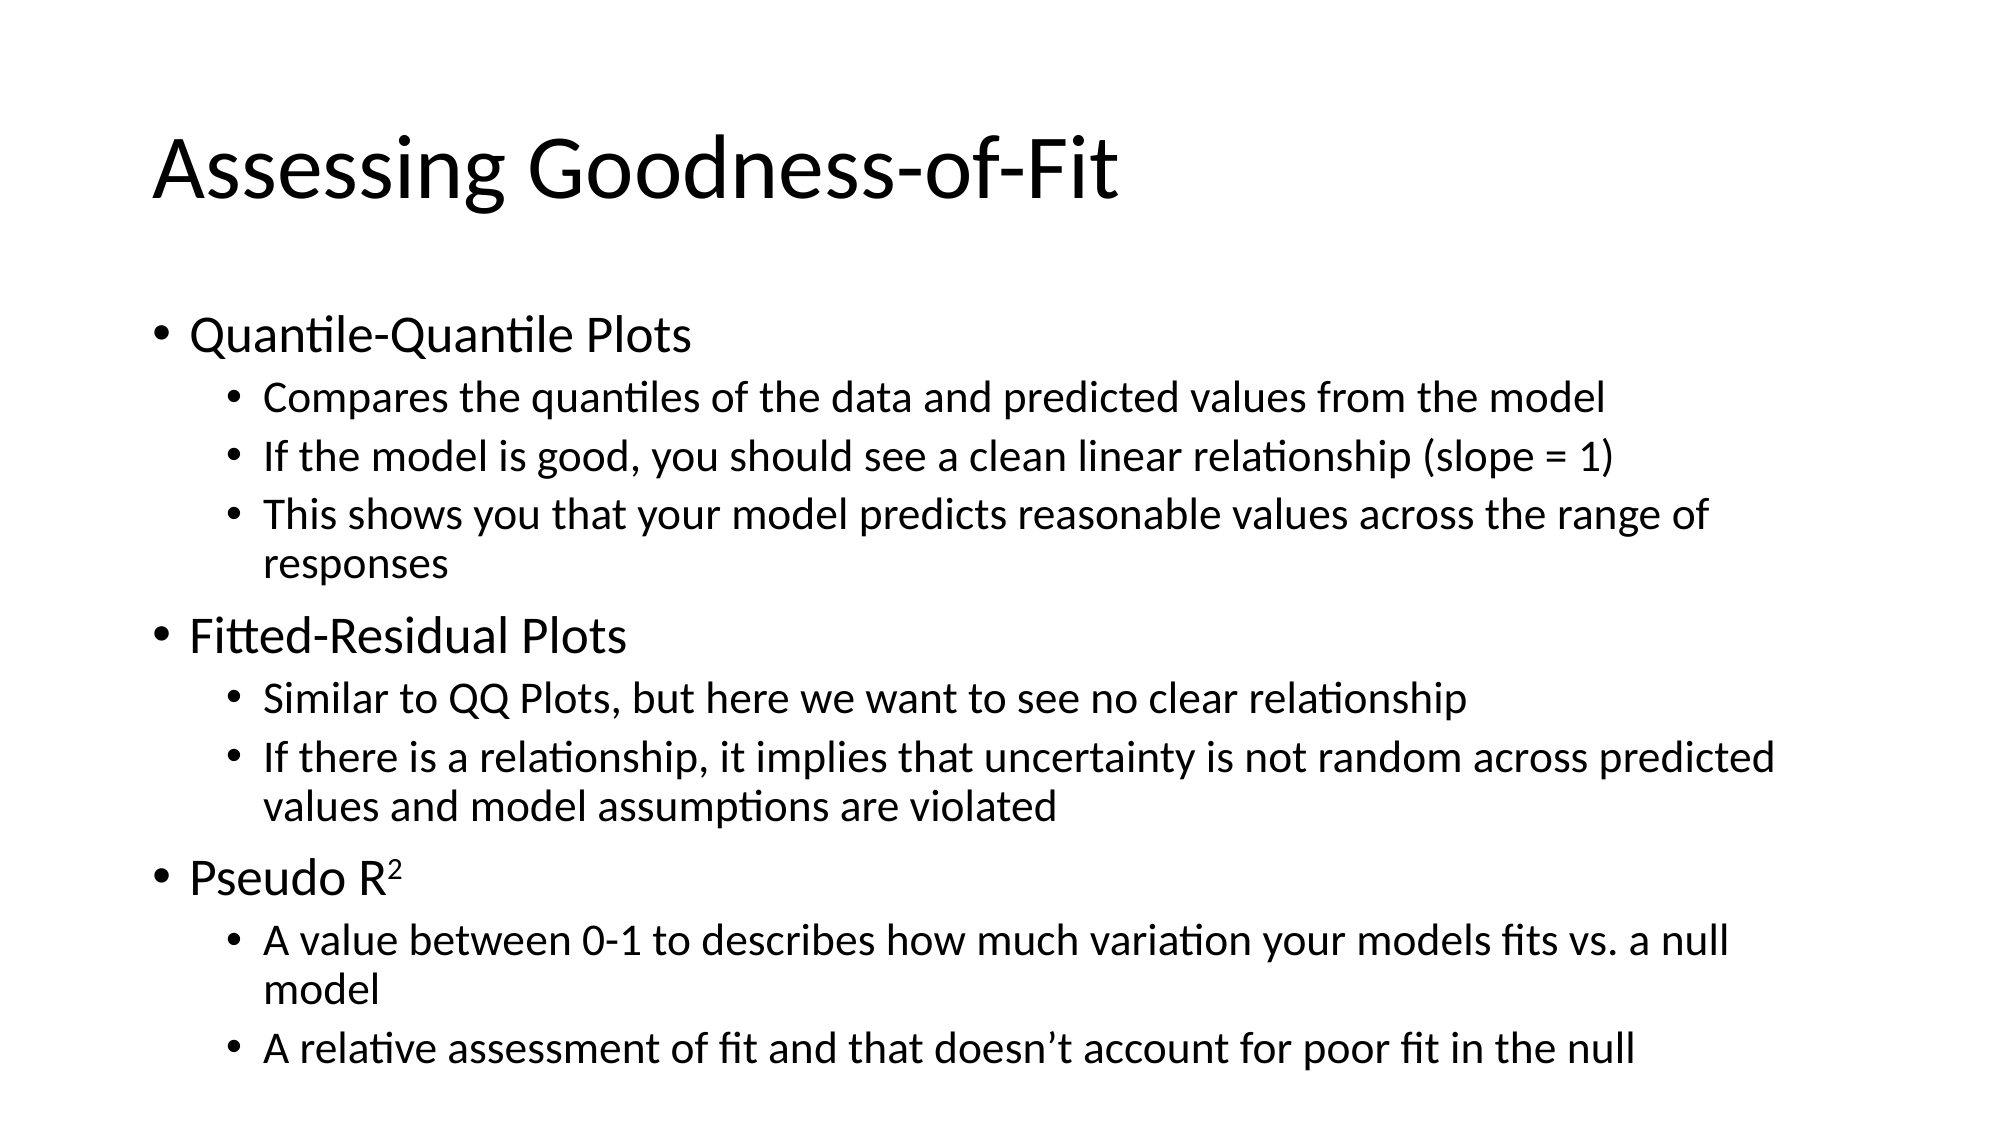

# Assessing Goodness-of-Fit
Quantile-Quantile Plots
Compares the quantiles of the data and predicted values from the model
If the model is good, you should see a clean linear relationship (slope = 1)
This shows you that your model predicts reasonable values across the range of responses
Fitted-Residual Plots
Similar to QQ Plots, but here we want to see no clear relationship
If there is a relationship, it implies that uncertainty is not random across predicted values and model assumptions are violated
Pseudo R2
A value between 0-1 to describes how much variation your models fits vs. a null model
A relative assessment of fit and that doesn’t account for poor fit in the null